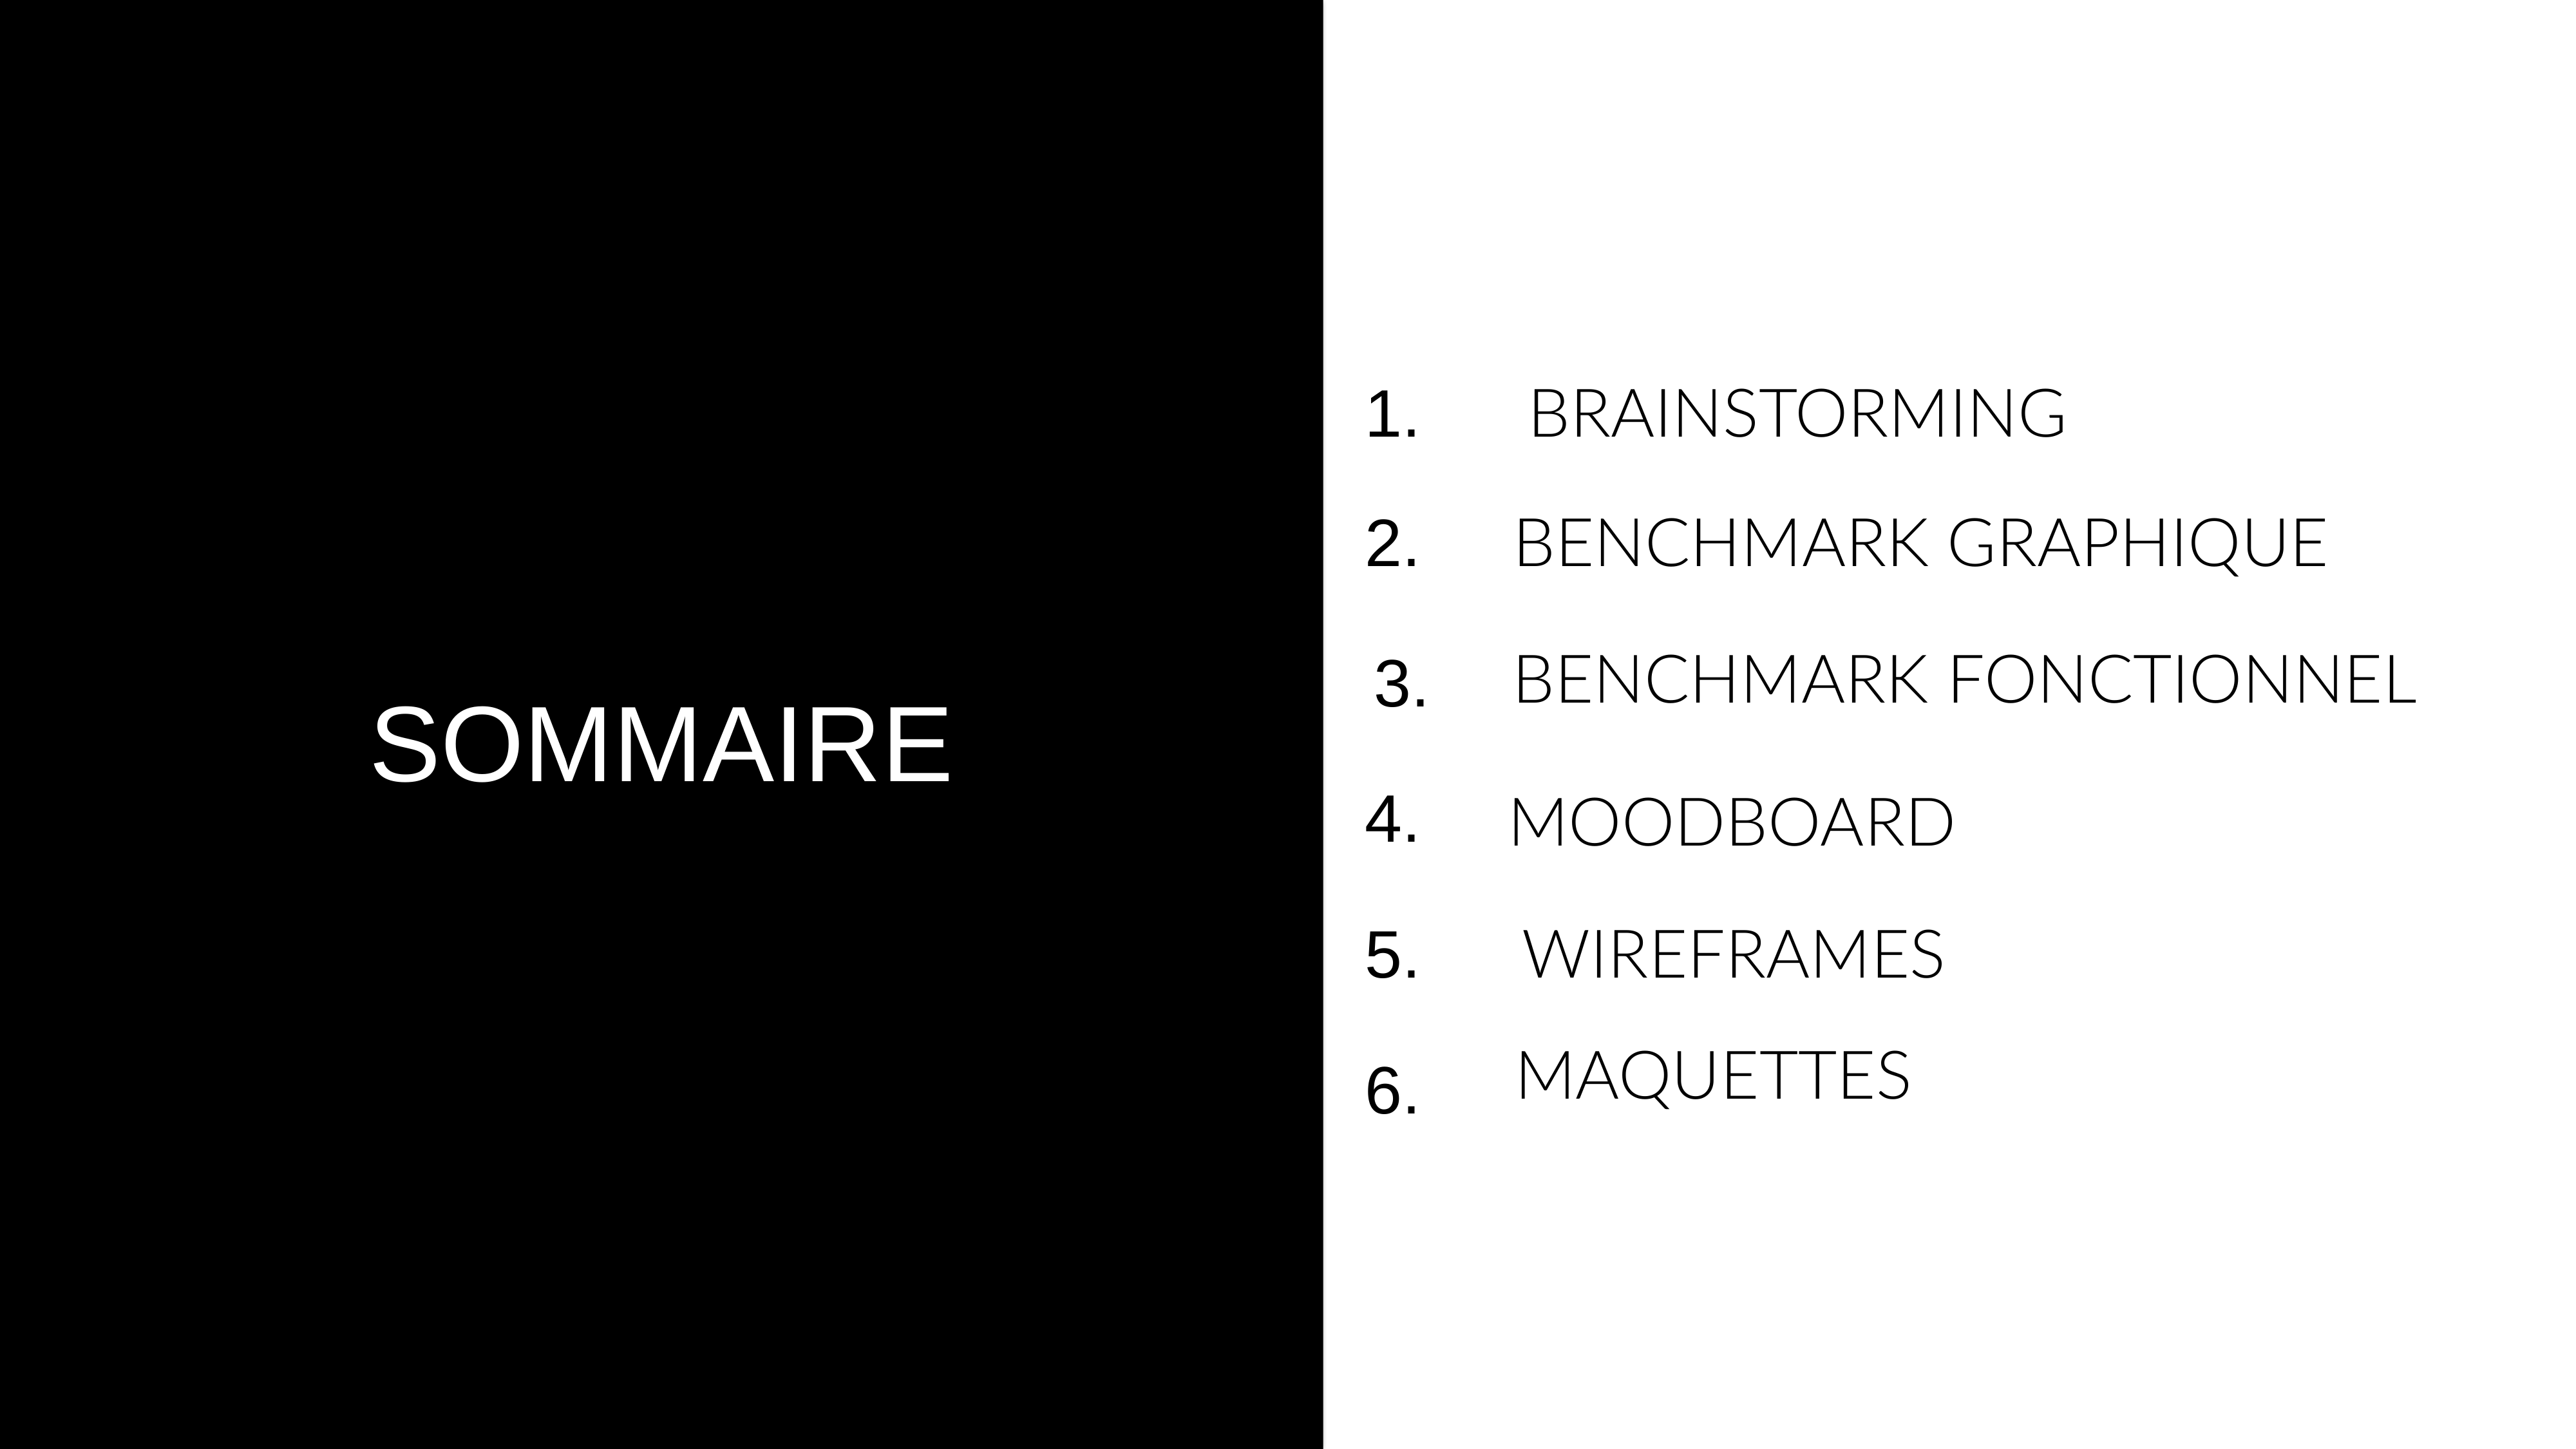

BRAINSTORMING
1.
BENCHMARK GRAPHIQUE
2.
BENCHMARK FONCTIONNEL
3.
SOMMAIRE
4.
MOODBOARD
WIREFRAMES
5.
MAQUETTES
6.